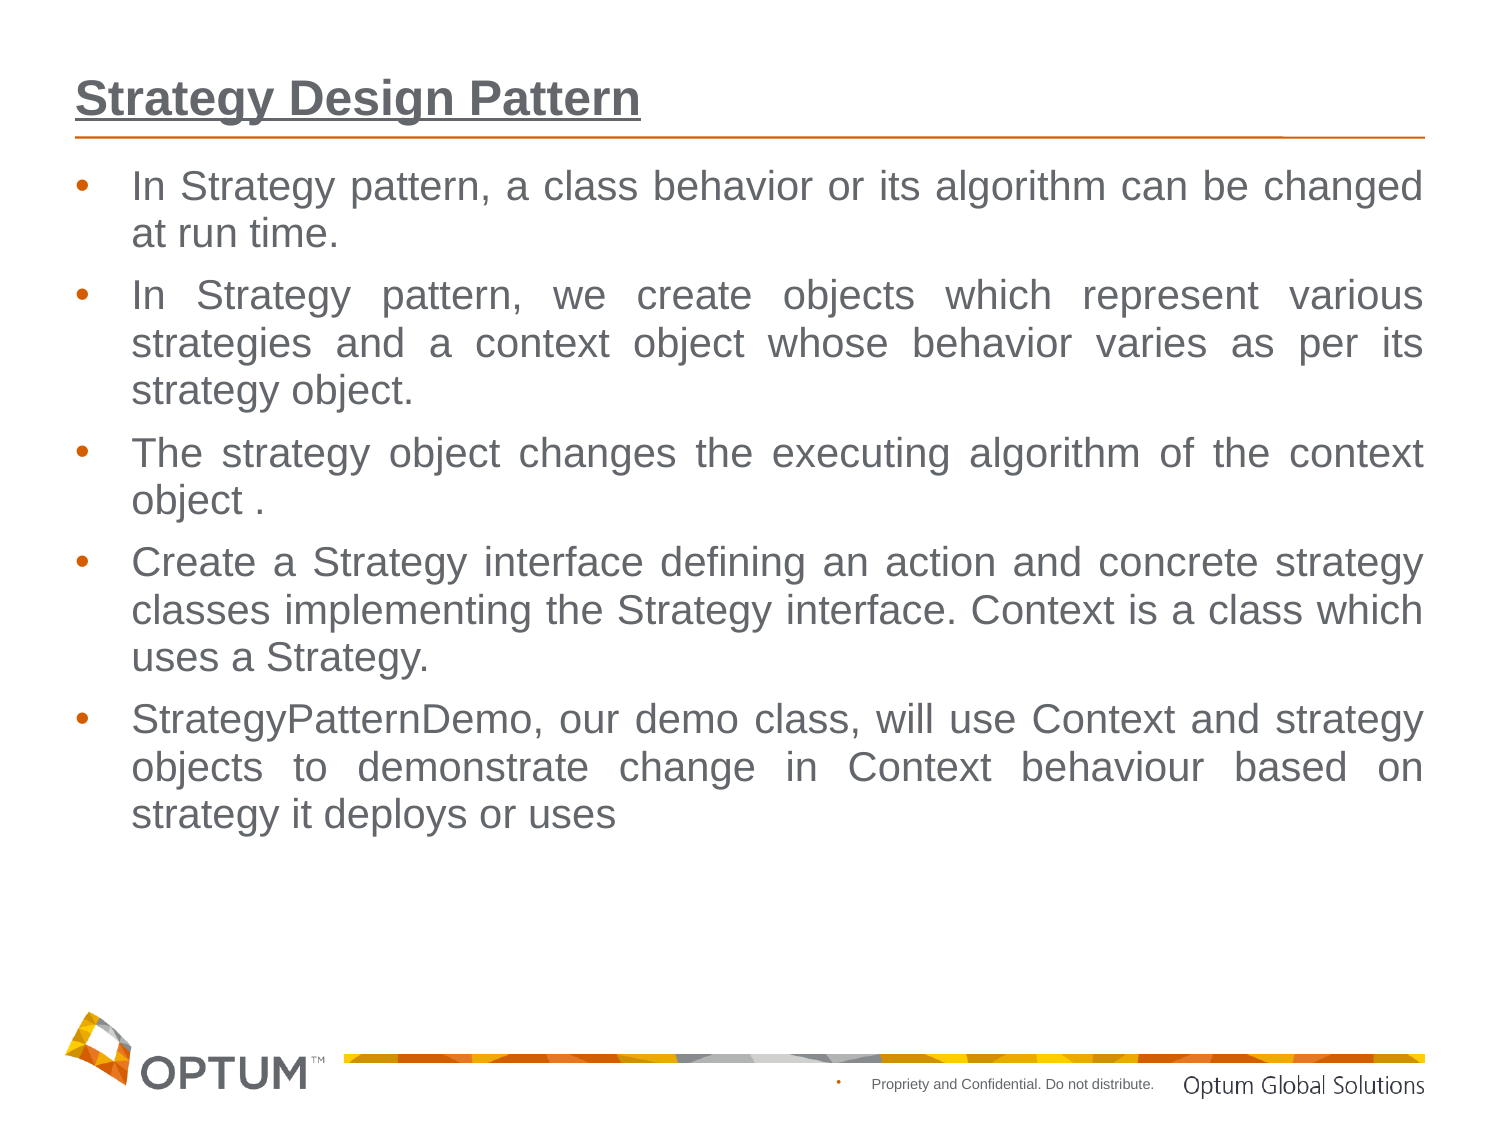

# Strategy Design Pattern
In Strategy pattern, a class behavior or its algorithm can be changed at run time.
In Strategy pattern, we create objects which represent various strategies and a context object whose behavior varies as per its strategy object.
The strategy object changes the executing algorithm of the context object .
Create a Strategy interface defining an action and concrete strategy classes implementing the Strategy interface. Context is a class which uses a Strategy.
StrategyPatternDemo, our demo class, will use Context and strategy objects to demonstrate change in Context behaviour based on strategy it deploys or uses